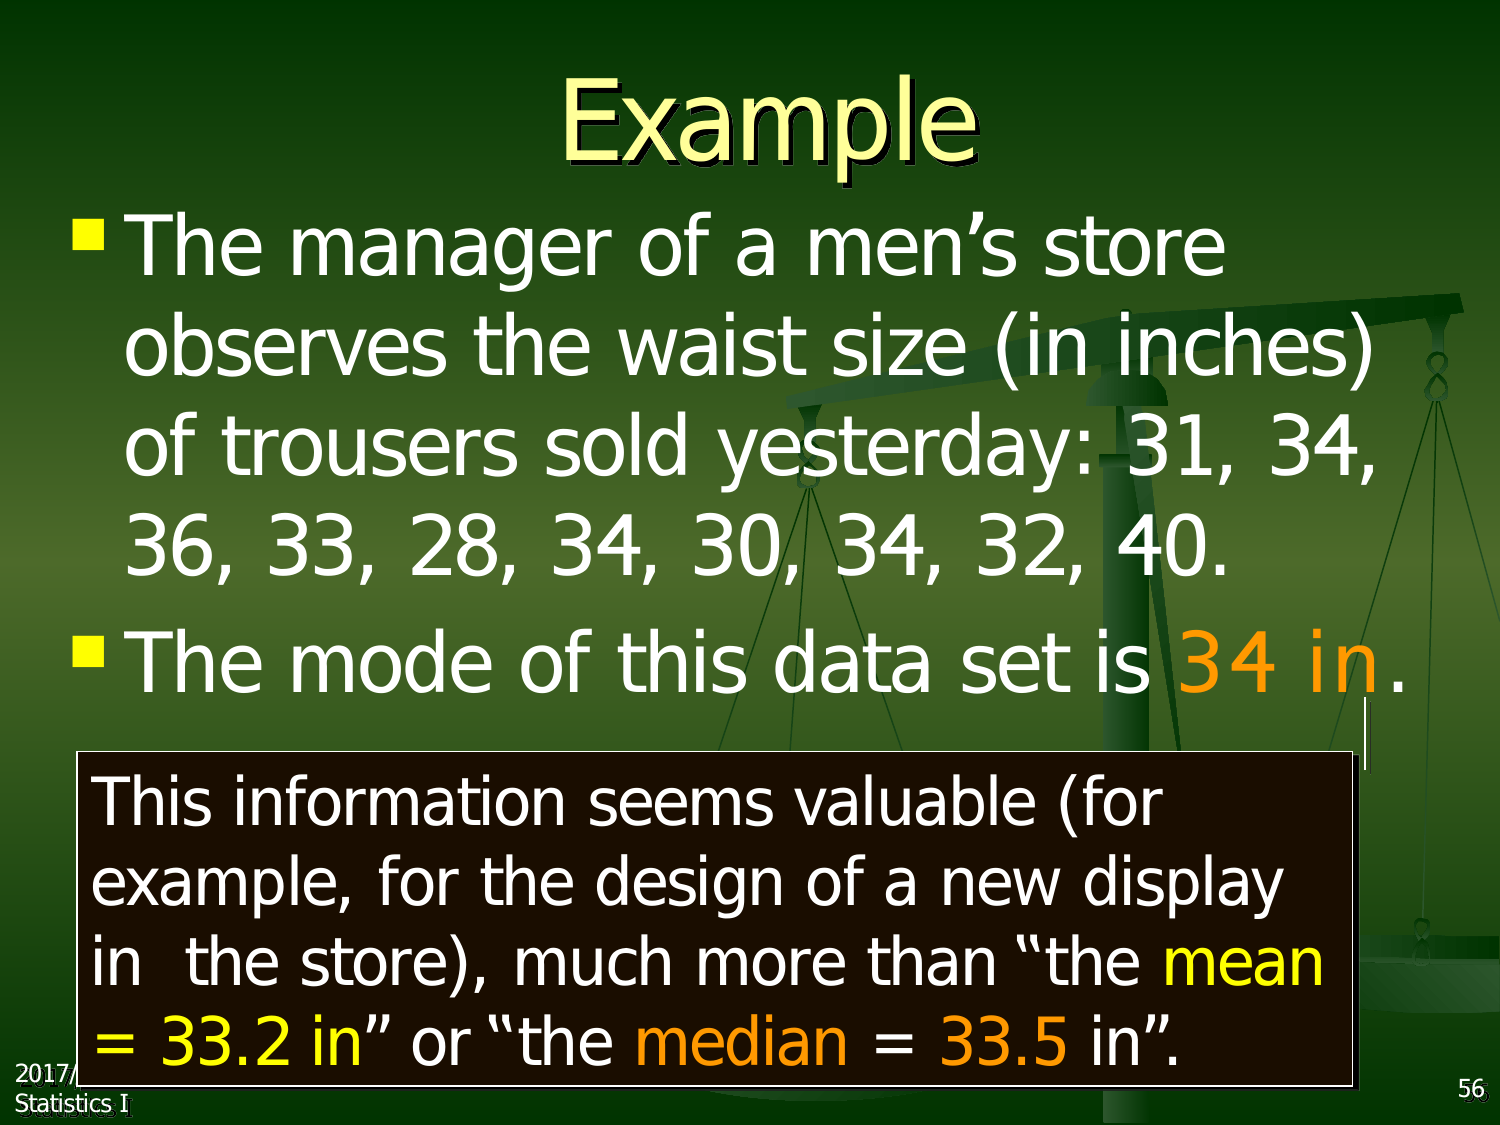

# Example
The manager of a men’s store observes the waist size (in inches) of trousers sold yesterday: 31, 34, 36, 33, 28, 34, 30, 34, 32, 40.
The mode of this data set is 34 in.
This information seems valuable (for example, for the design of a new display in  the store), much more than “the mean = 33.2 in” or “the median = 33.5 in”.
2017/9/27
Statistics I
56